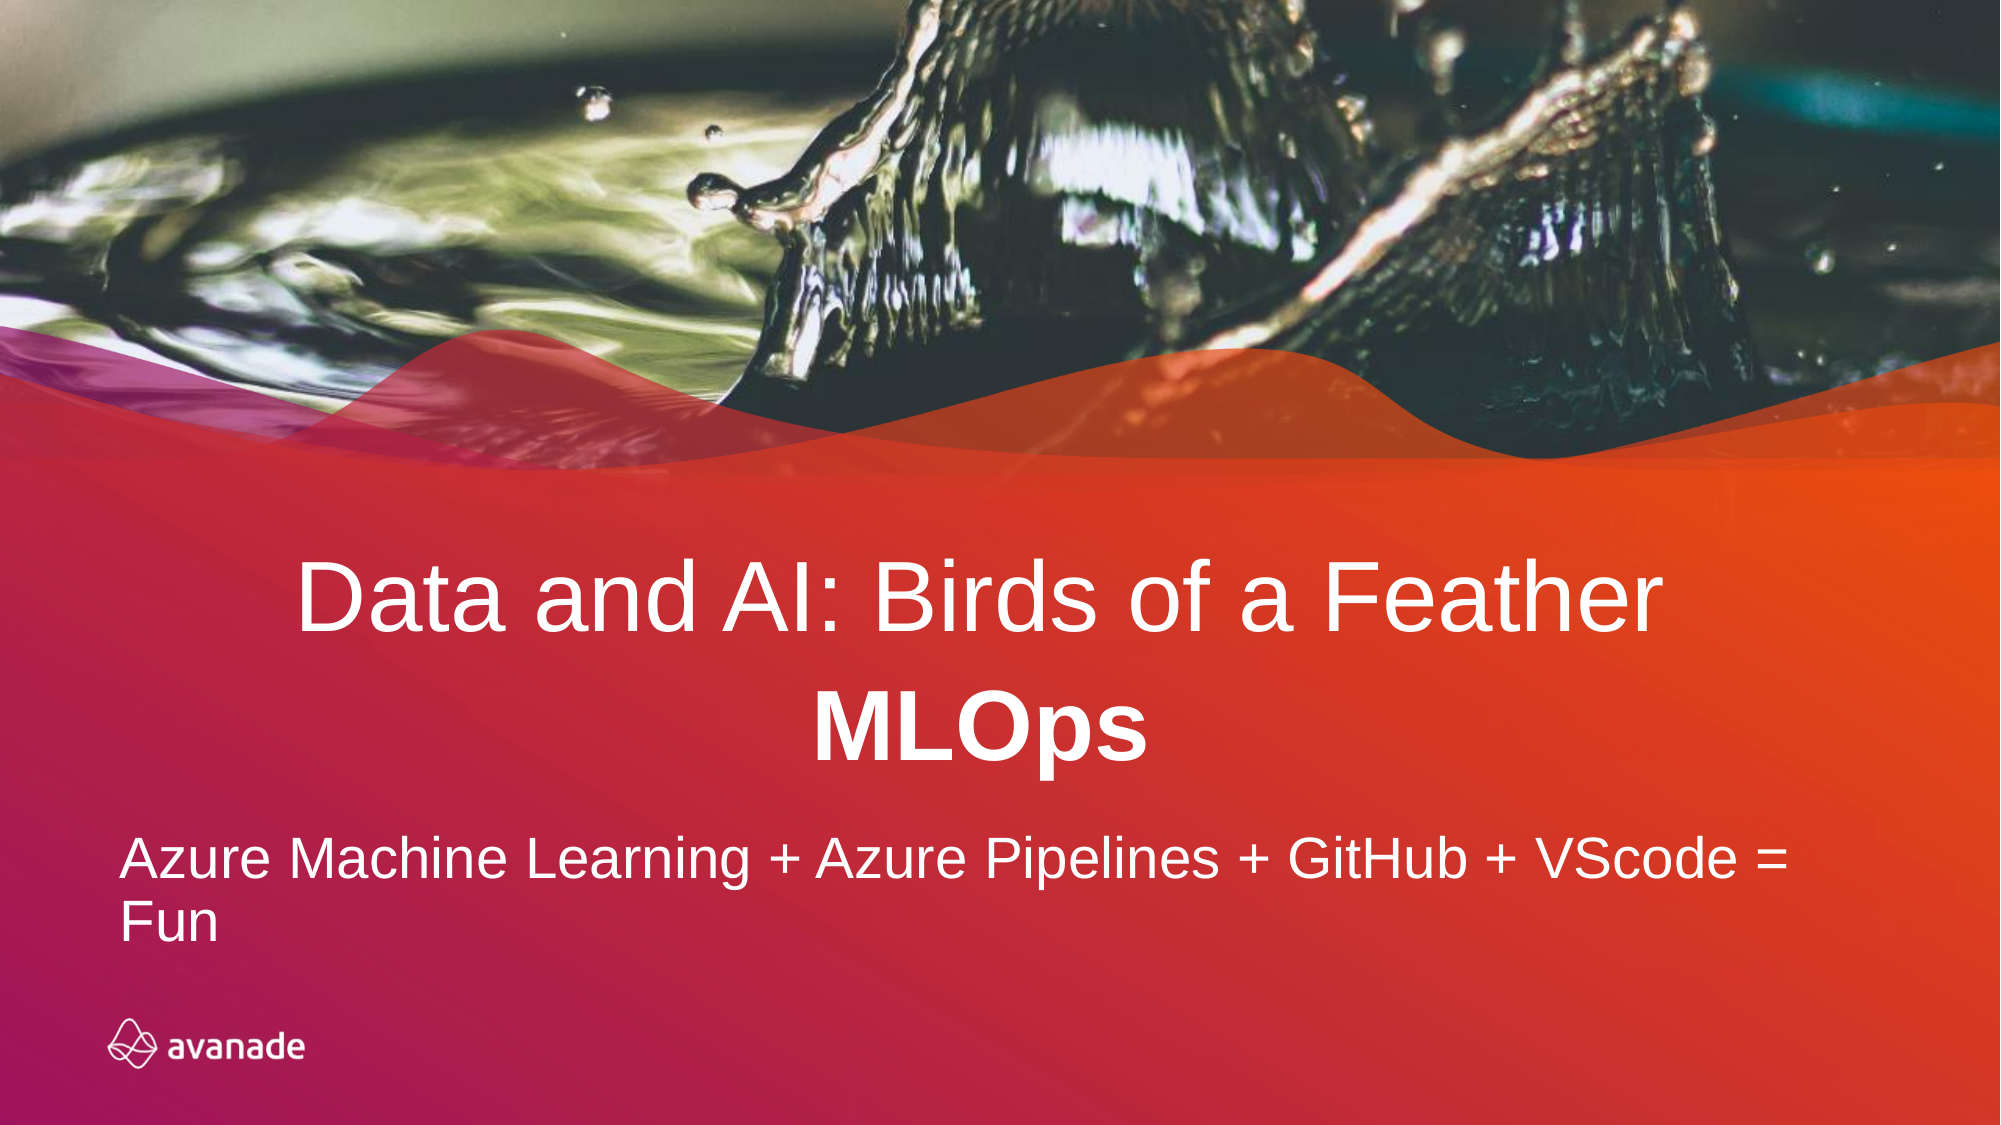

Data and AI: Birds of a Feather
MLOps
Azure Machine Learning + Azure Pipelines + GitHub + VScode = Fun